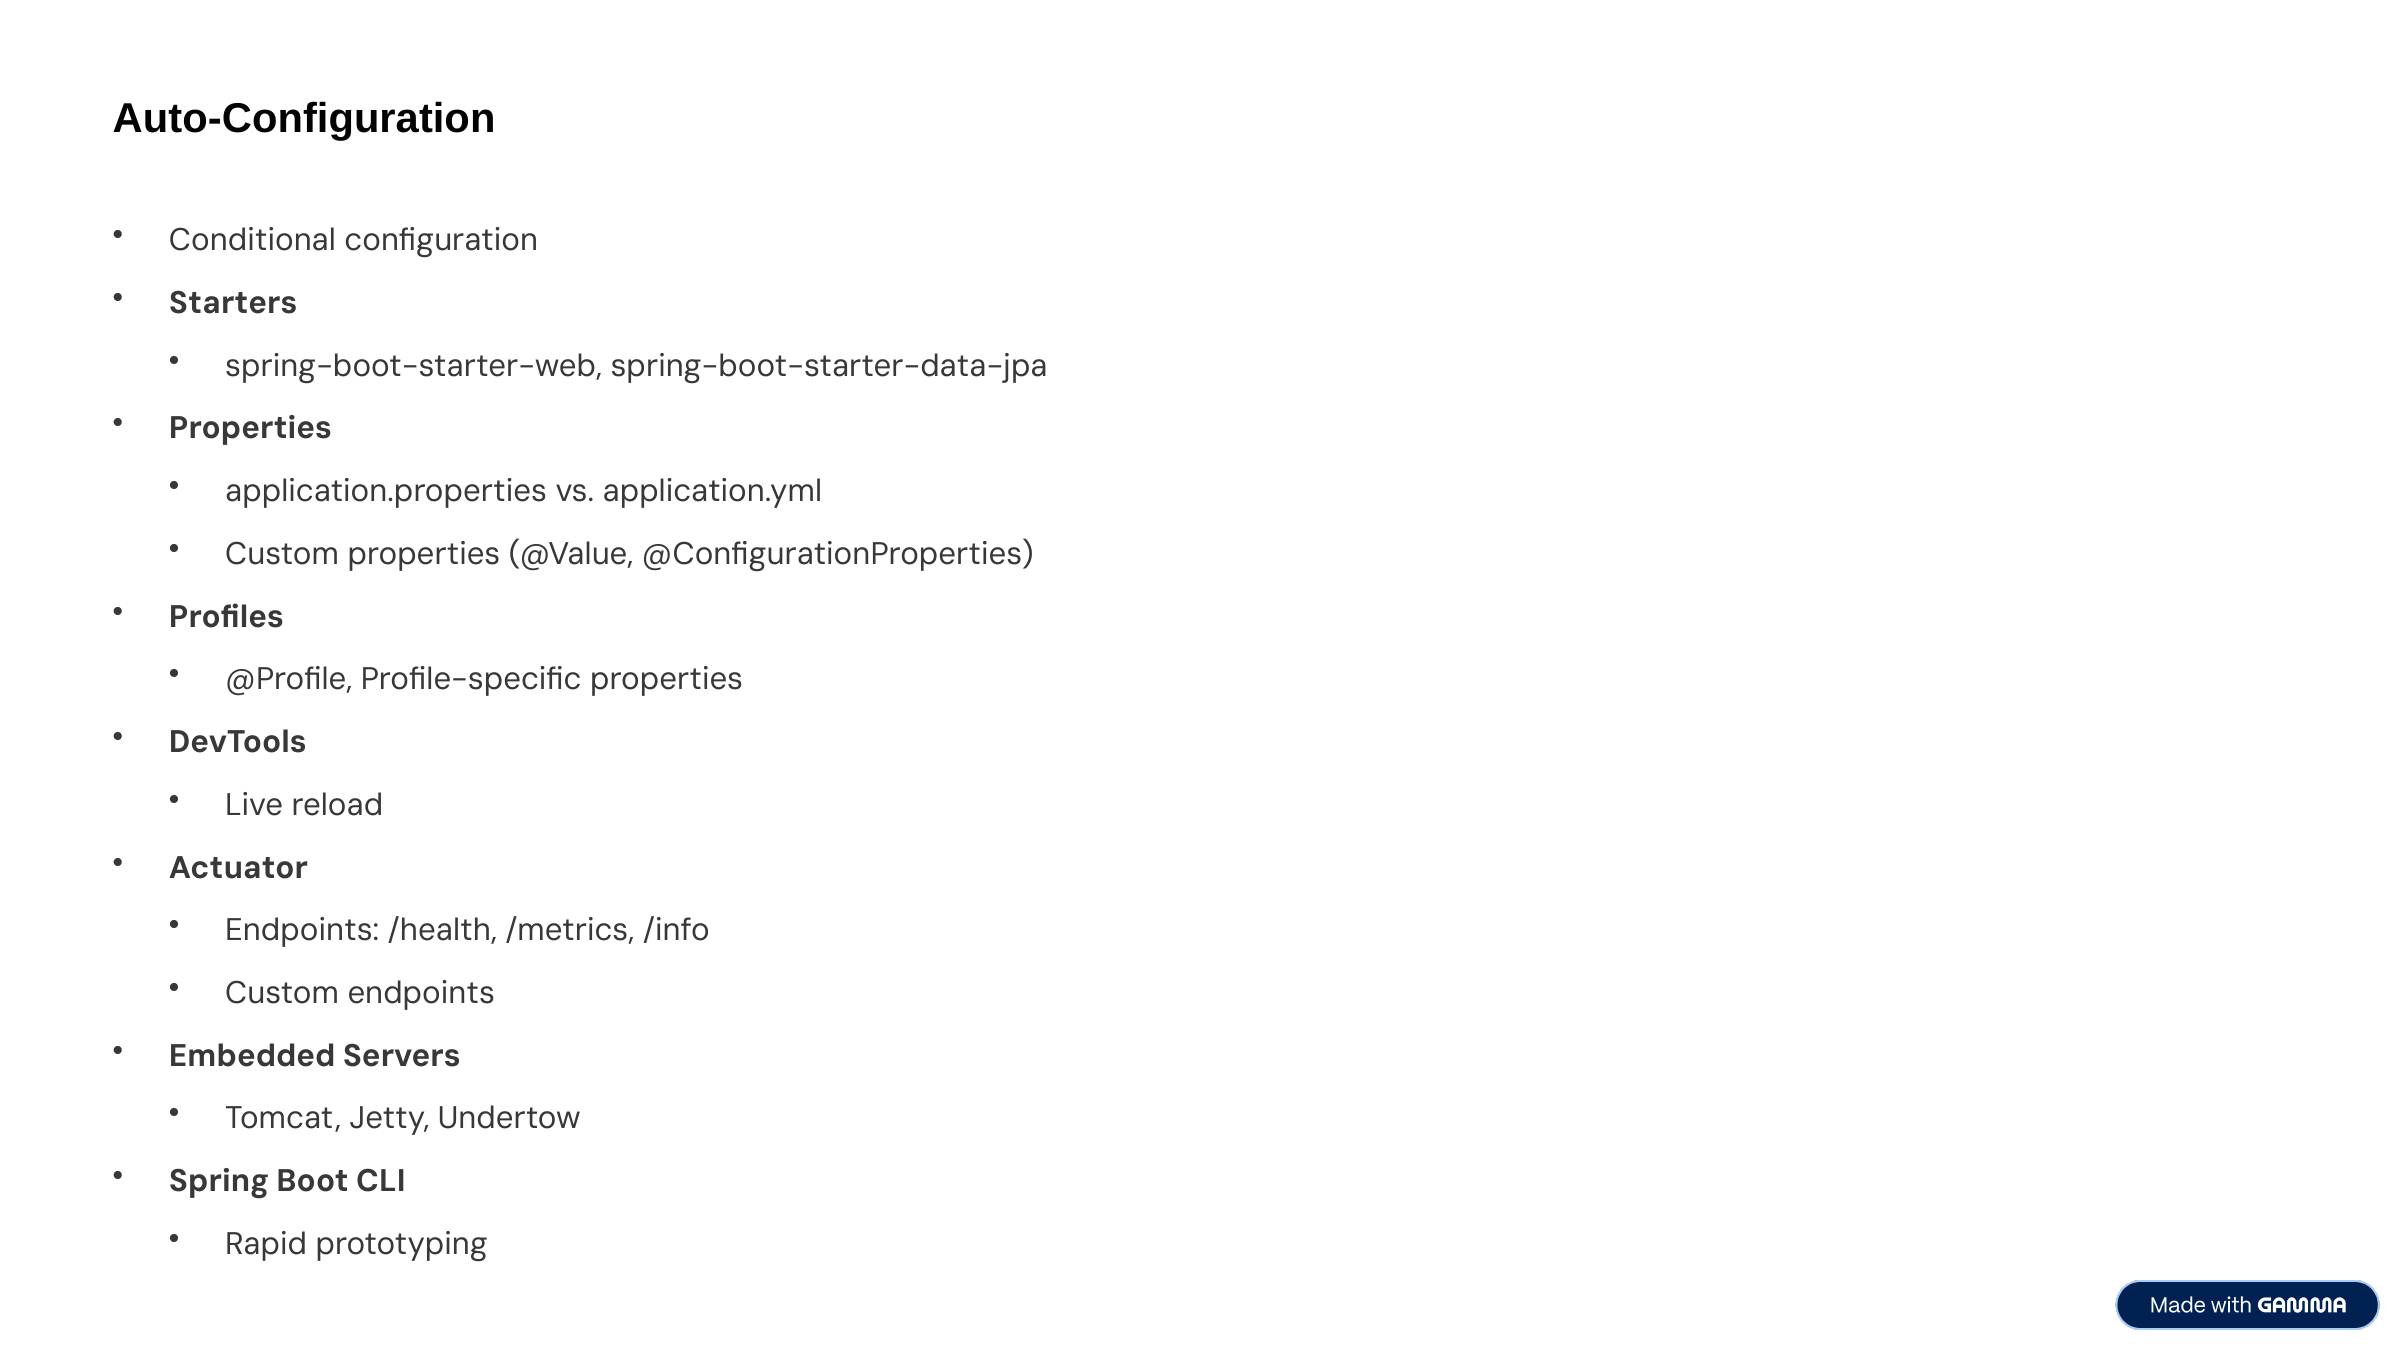

Auto-Configuration
Conditional configuration
Starters
spring-boot-starter-web, spring-boot-starter-data-jpa
Properties
application.properties vs. application.yml
Custom properties (@Value, @ConfigurationProperties)
Profiles
@Profile, Profile-specific properties
DevTools
Live reload
Actuator
Endpoints: /health, /metrics, /info
Custom endpoints
Embedded Servers
Tomcat, Jetty, Undertow
Spring Boot CLI
Rapid prototyping